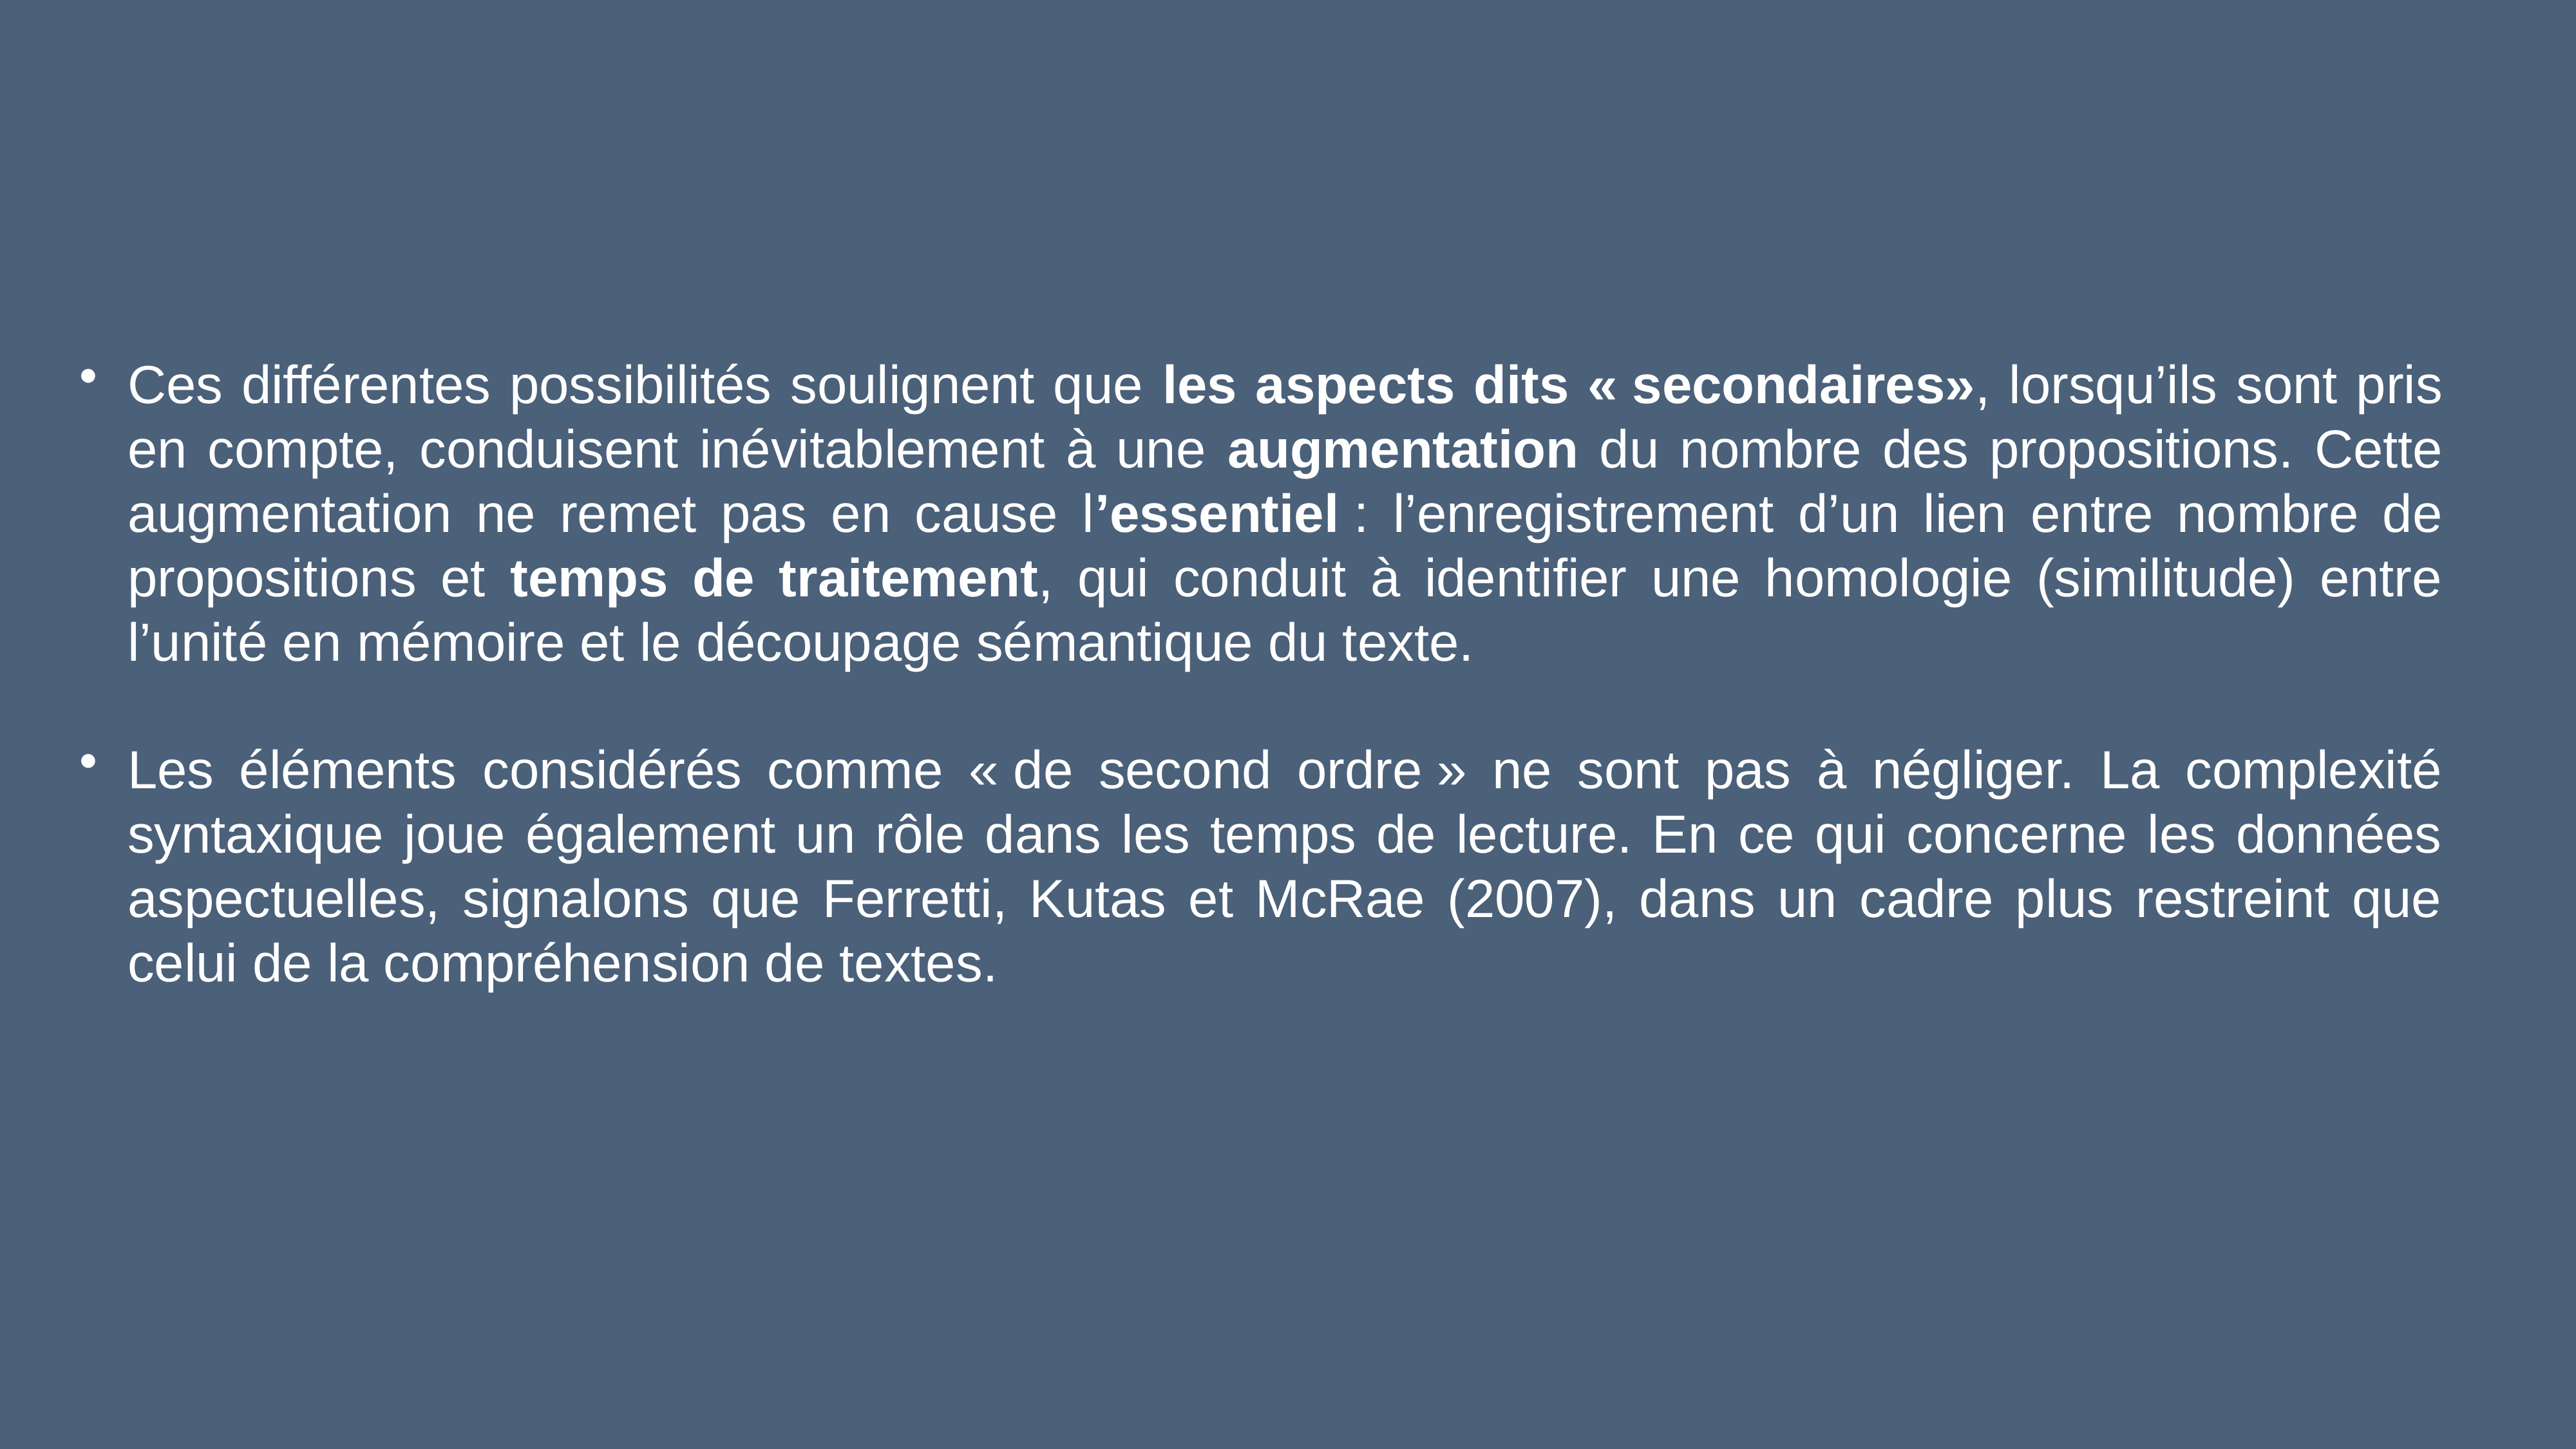

#
Ces différentes possibilités soulignent que les aspects dits « secondaires», lorsqu’ils sont pris en compte, conduisent inévitablement à une augmentation du nombre des propositions. Cette augmentation ne remet pas en cause l’essentiel : l’enregistrement d’un lien entre nombre de propositions et temps de traitement, qui conduit à identifier une homologie (similitude) entre l’unité en mémoire et le découpage sémantique du texte.
Les éléments considérés comme « de second ordre » ne sont pas à négliger. La complexité syntaxique joue également un rôle dans les temps de lecture. En ce qui concerne les données aspectuelles, signalons que Ferretti, Kutas et McRae (2007), dans un cadre plus restreint que celui de la compréhension de textes.